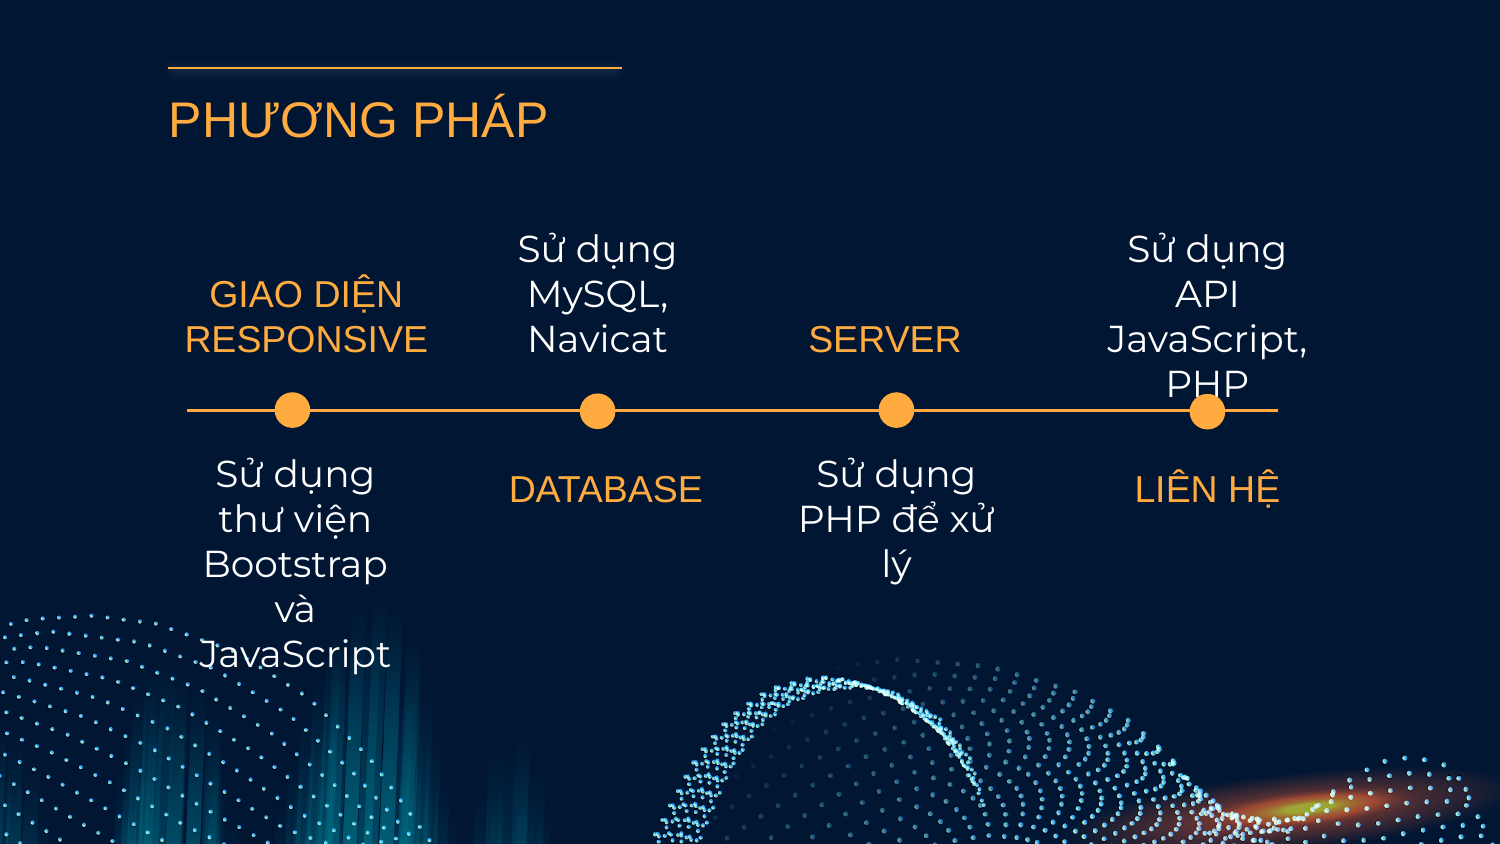

# PHƯƠNG PHÁP
Sử dụng MySQL, Navicat
Sử dụng API JavaScript, PHP
GIAO DIỆN
RESPONSIVE
SERVER

Sử dụng thư viện Bootstrap và JavaScript
Sử dụng PHP để xử lý

DATABASE
LIÊN HỆ